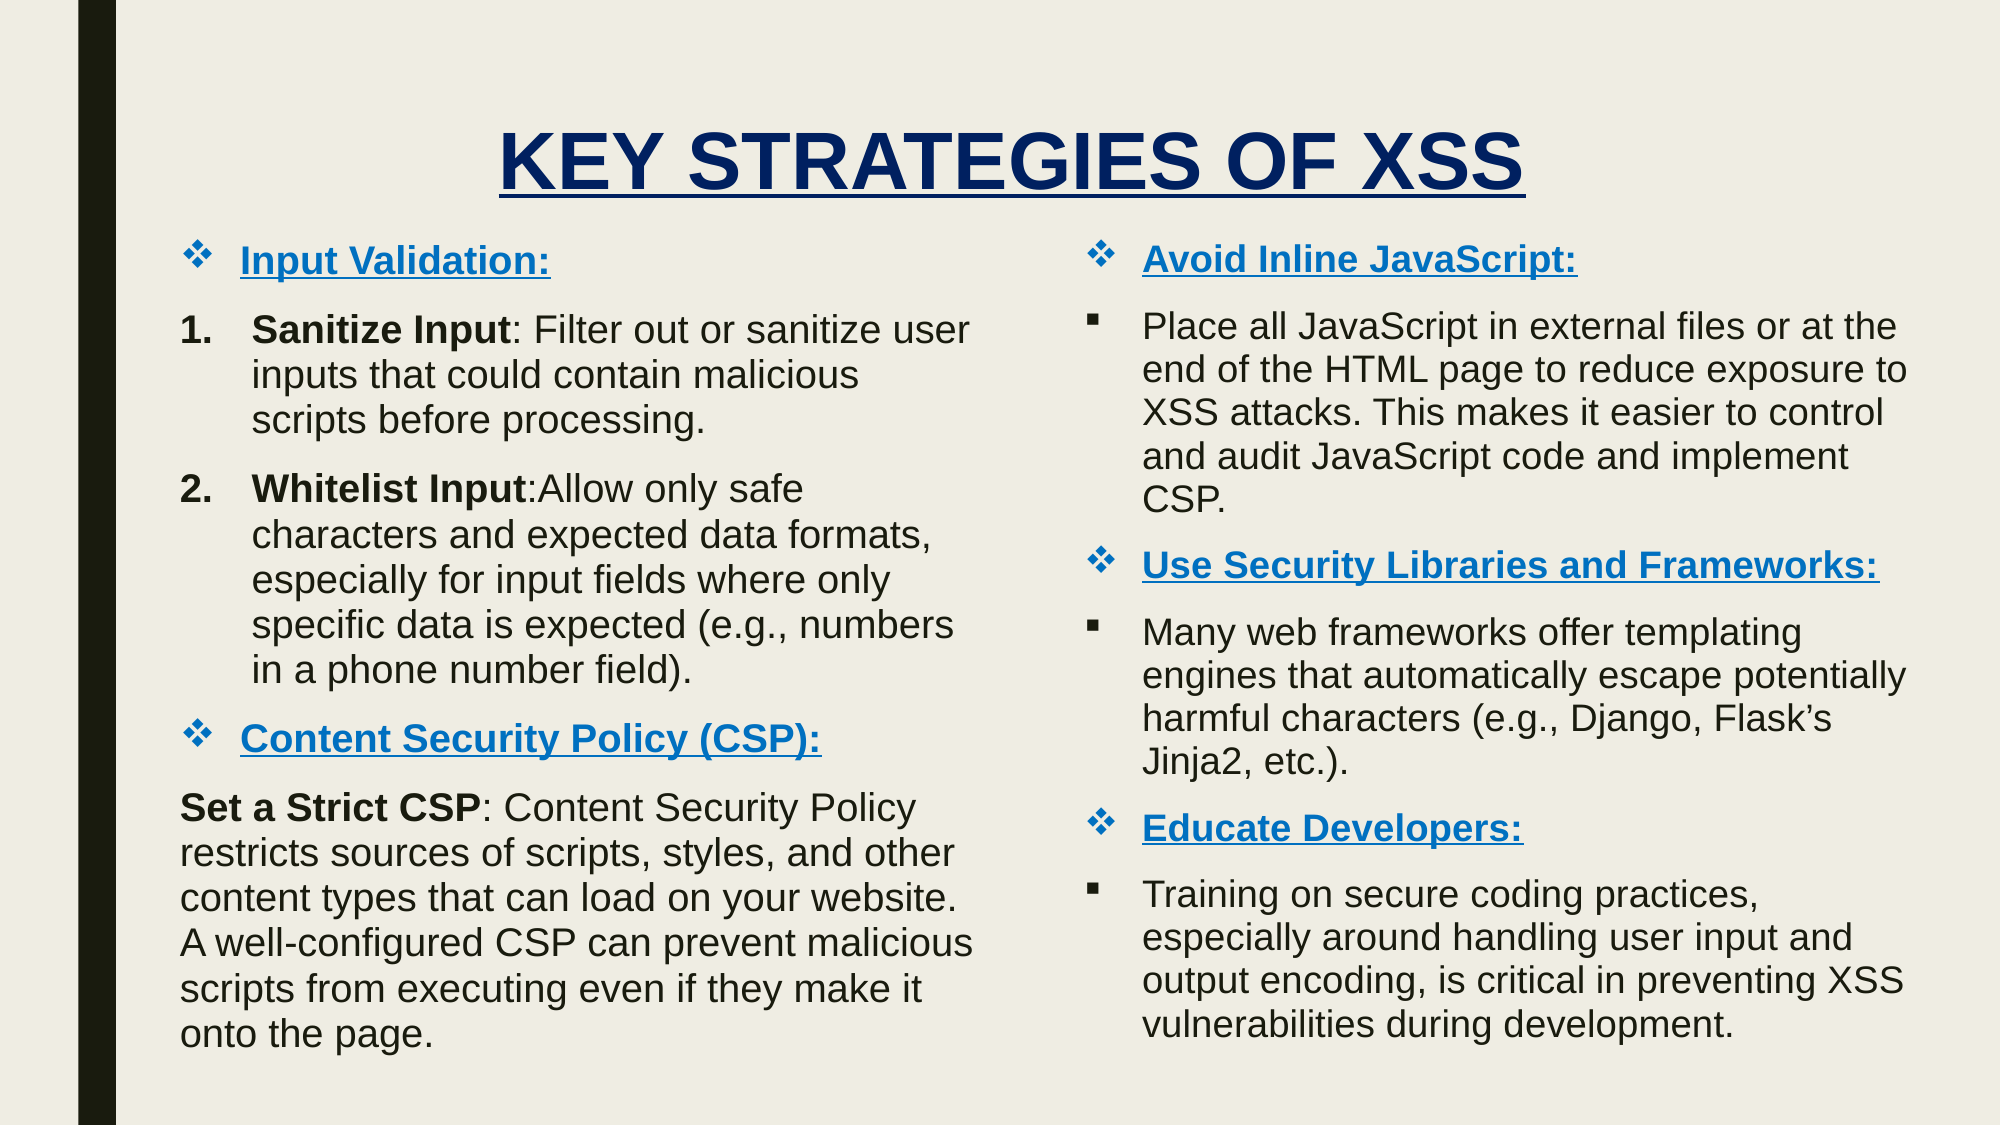

# KEY STRATEGIES OF XSS
Input Validation:
Sanitize Input: Filter out or sanitize user inputs that could contain malicious scripts before processing.
Whitelist Input:Allow only safe characters and expected data formats, especially for input fields where only specific data is expected (e.g., numbers in a phone number field).
Content Security Policy (CSP):
Set a Strict CSP: Content Security Policy restricts sources of scripts, styles, and other content types that can load on your website. A well-configured CSP can prevent malicious scripts from executing even if they make it onto the page.
Avoid Inline JavaScript:
Place all JavaScript in external files or at the end of the HTML page to reduce exposure to XSS attacks. This makes it easier to control and audit JavaScript code and implement CSP.
Use Security Libraries and Frameworks:
Many web frameworks offer templating engines that automatically escape potentially harmful characters (e.g., Django, Flask’s Jinja2, etc.).
Educate Developers:
Training on secure coding practices, especially around handling user input and output encoding, is critical in preventing XSS vulnerabilities during development.